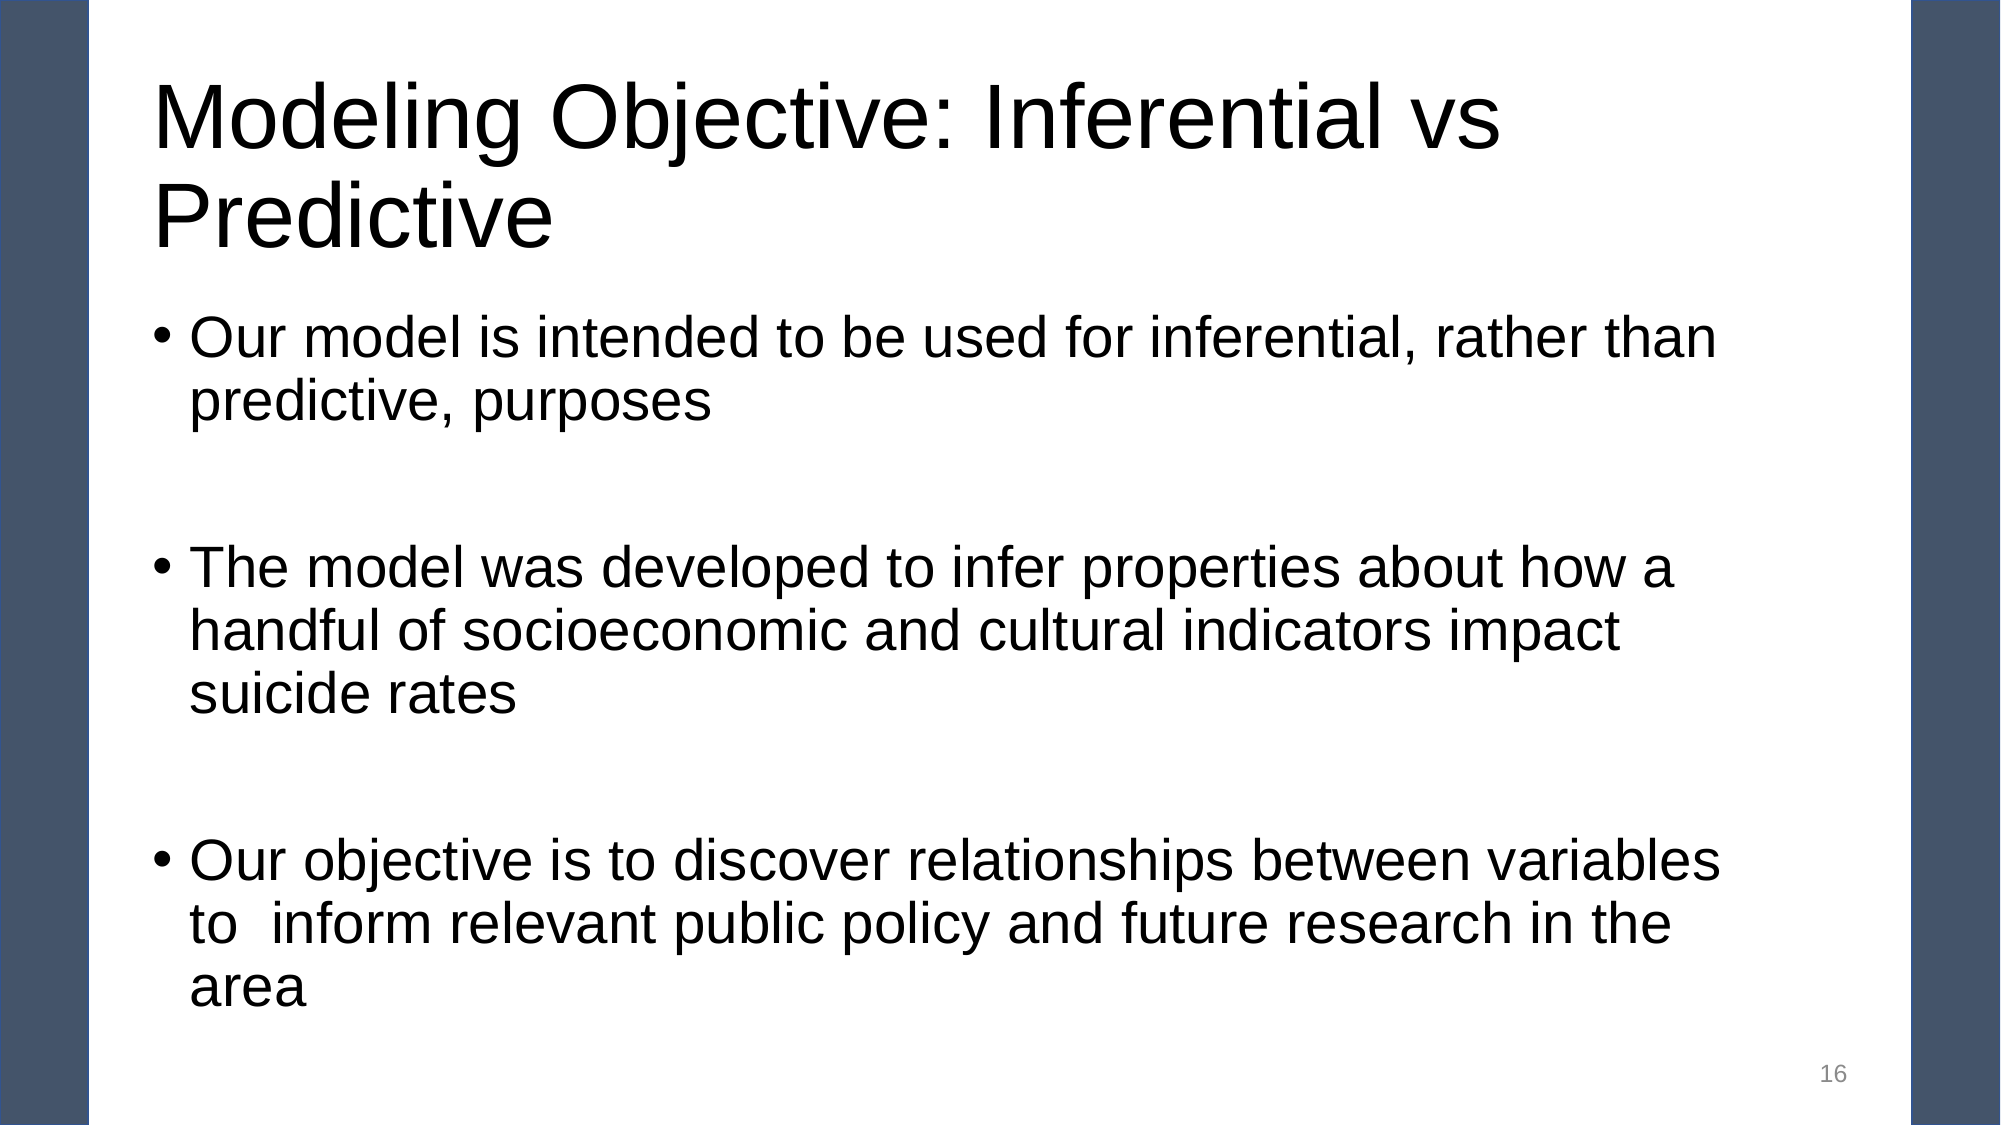

# Modeling Objective: Inferential vs Predictive
Our model is intended to be used for inferential, rather than predictive, purposes

The model was developed to infer properties about how a handful of socioeconomic and cultural indicators impact suicide rates

Our objective is to discover relationships between variables to  inform relevant public policy and future research in the area

16